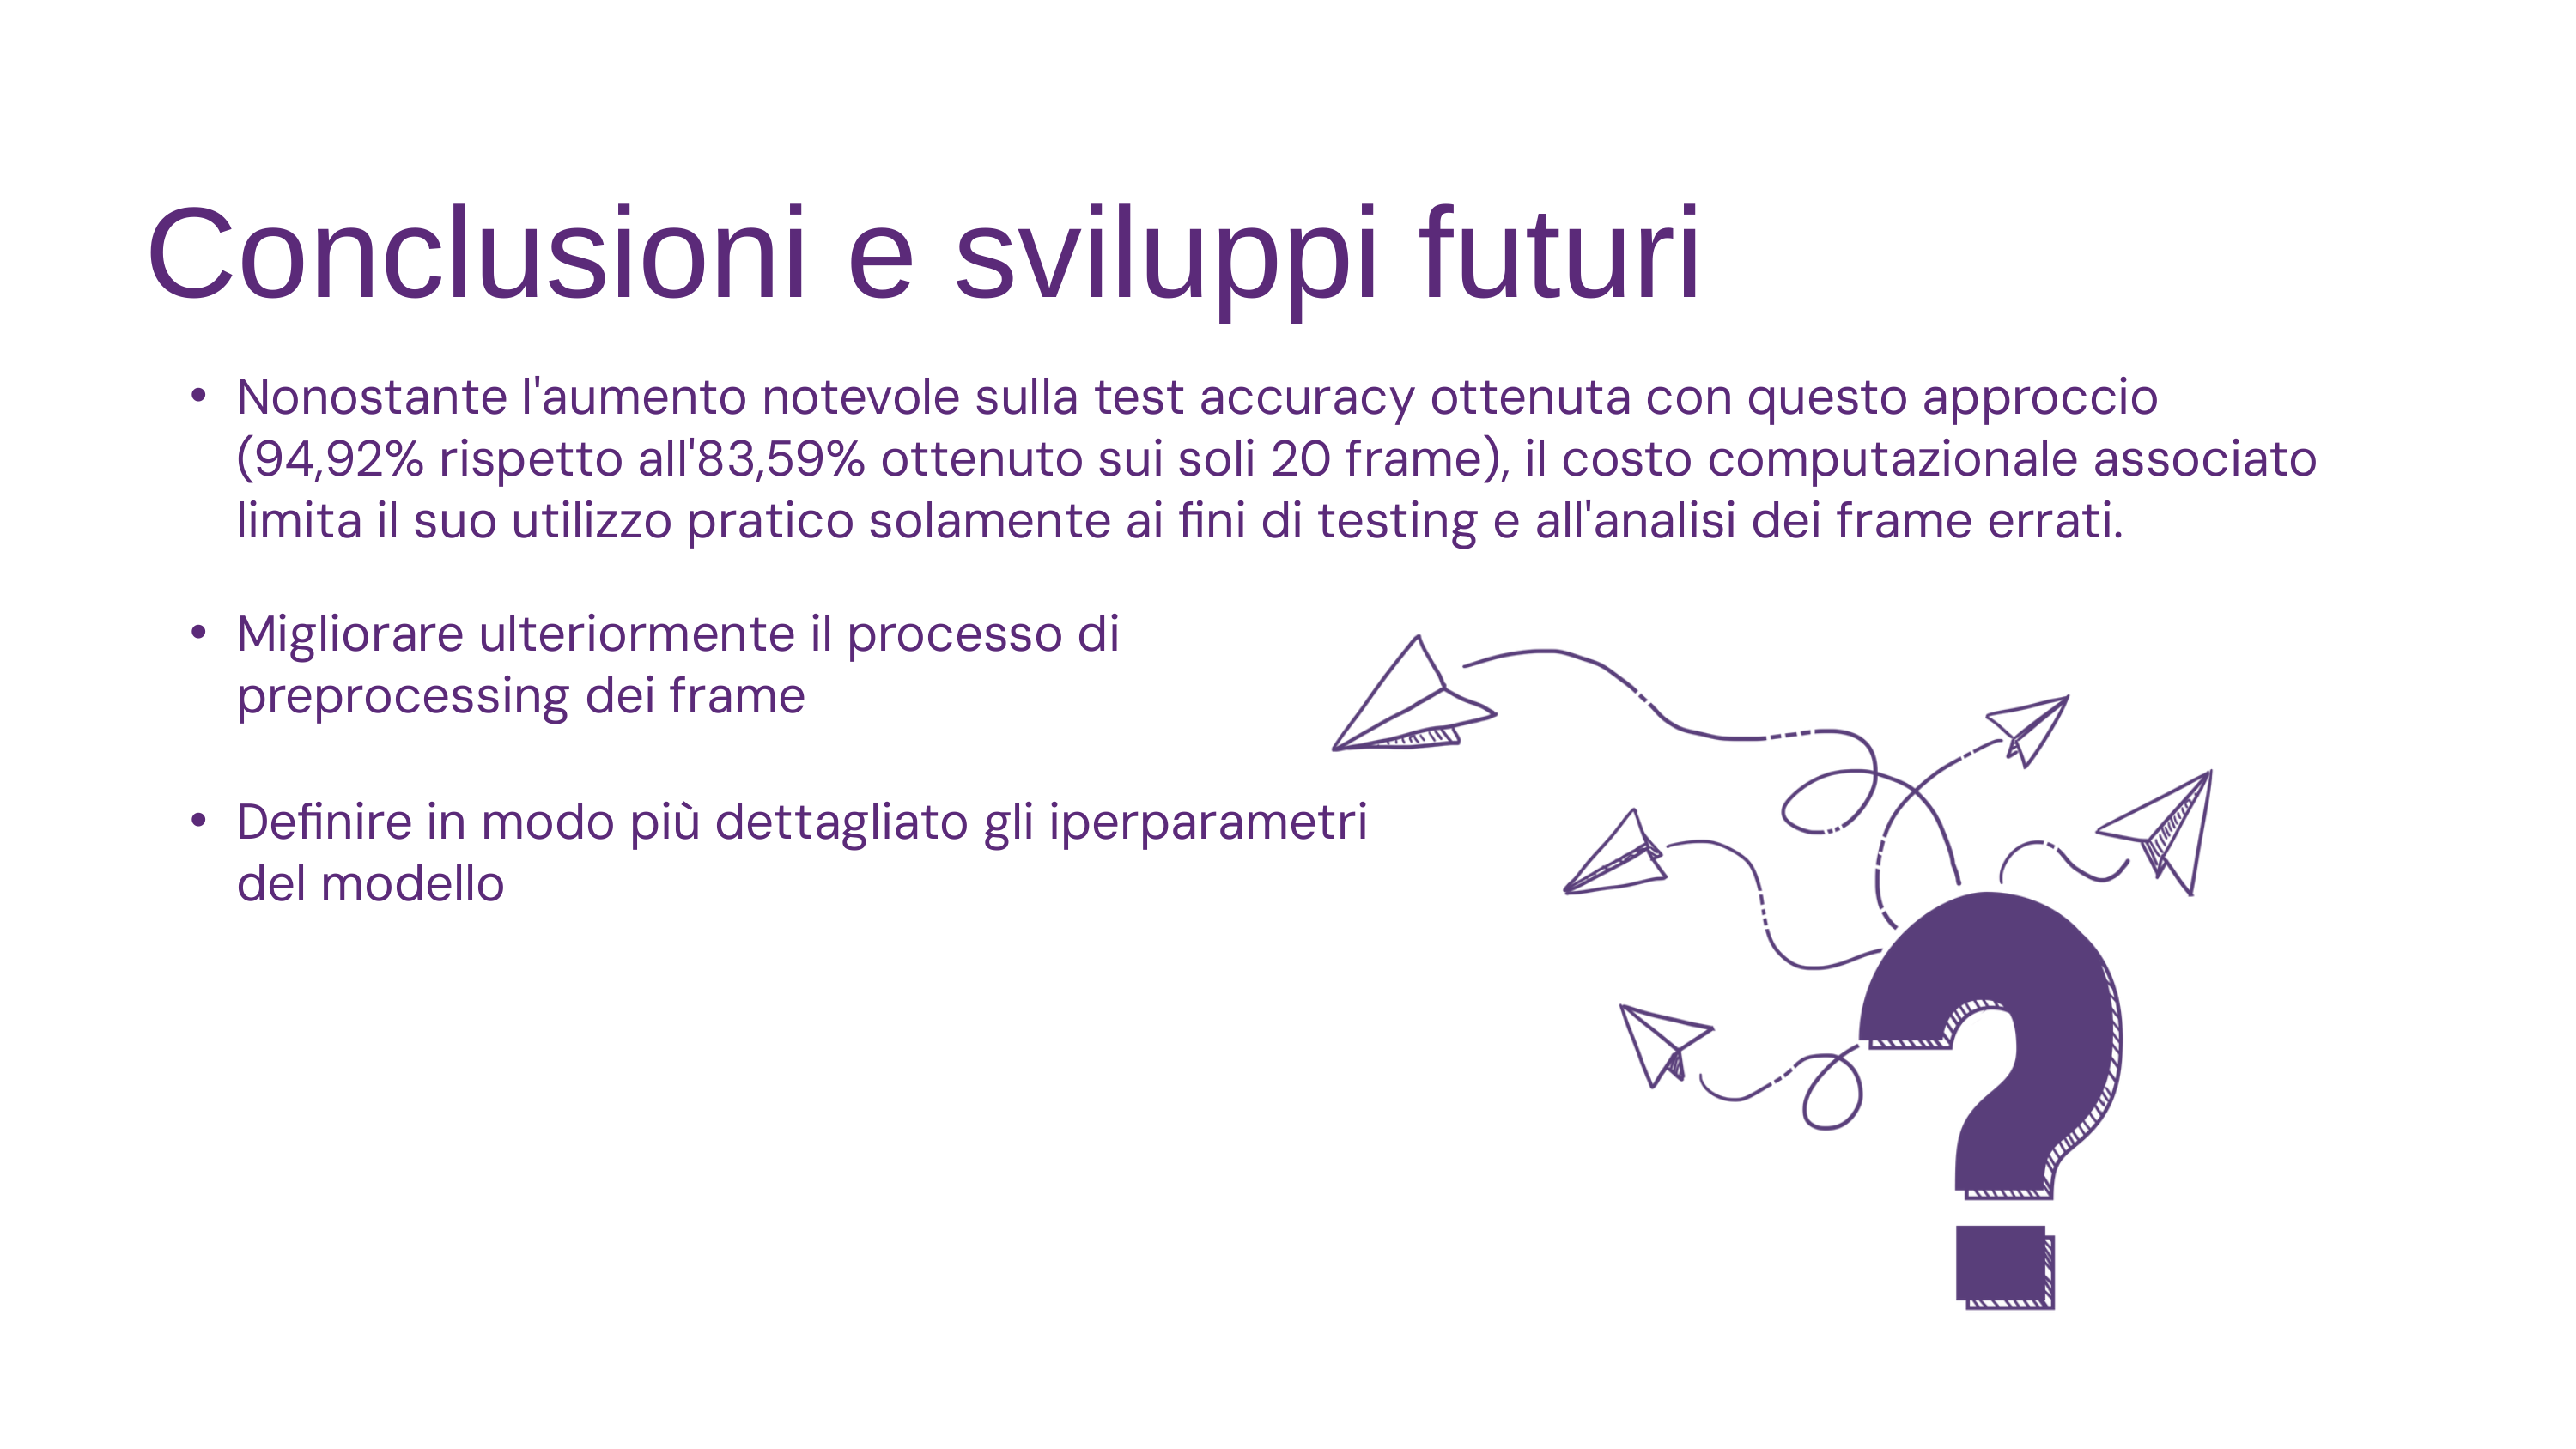

Conclusioni e sviluppi futuri
Nonostante l'aumento notevole sulla test accuracy ottenuta con questo approccio (94,92% rispetto all'83,59% ottenuto sui soli 20 frame), il costo computazionale associato limita il suo utilizzo pratico solamente ai fini di testing e all'analisi dei frame errati.

Migliorare ulteriormente il processo di preprocessing dei frame

Definire in modo più dettagliato gli iperparametri del modello